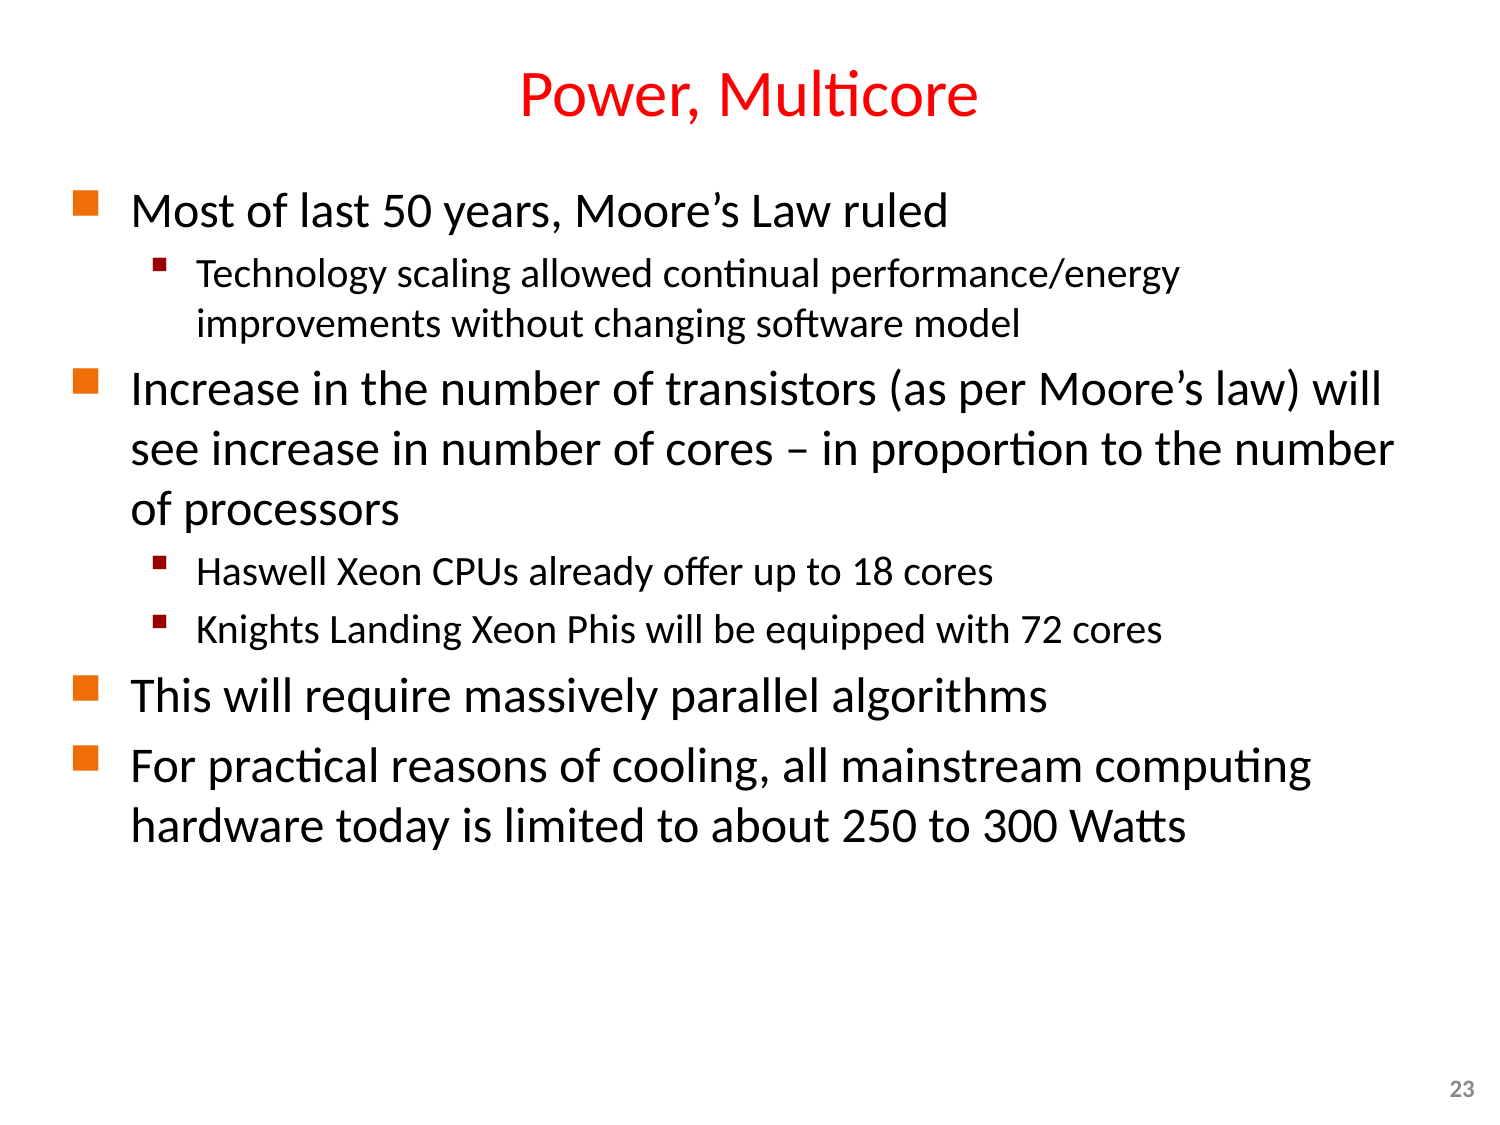

# Power, Multicore
Most of last 50 years, Moore’s Law ruled
Technology scaling allowed continual performance/energy improvements without changing software model
Increase in the number of transistors (as per Moore’s law) will see increase in number of cores – in proportion to the number of processors
Haswell Xeon CPUs already offer up to 18 cores
Knights Landing Xeon Phis will be equipped with 72 cores
This will require massively parallel algorithms
For practical reasons of cooling, all mainstream computing hardware today is limited to about 250 to 300 Watts